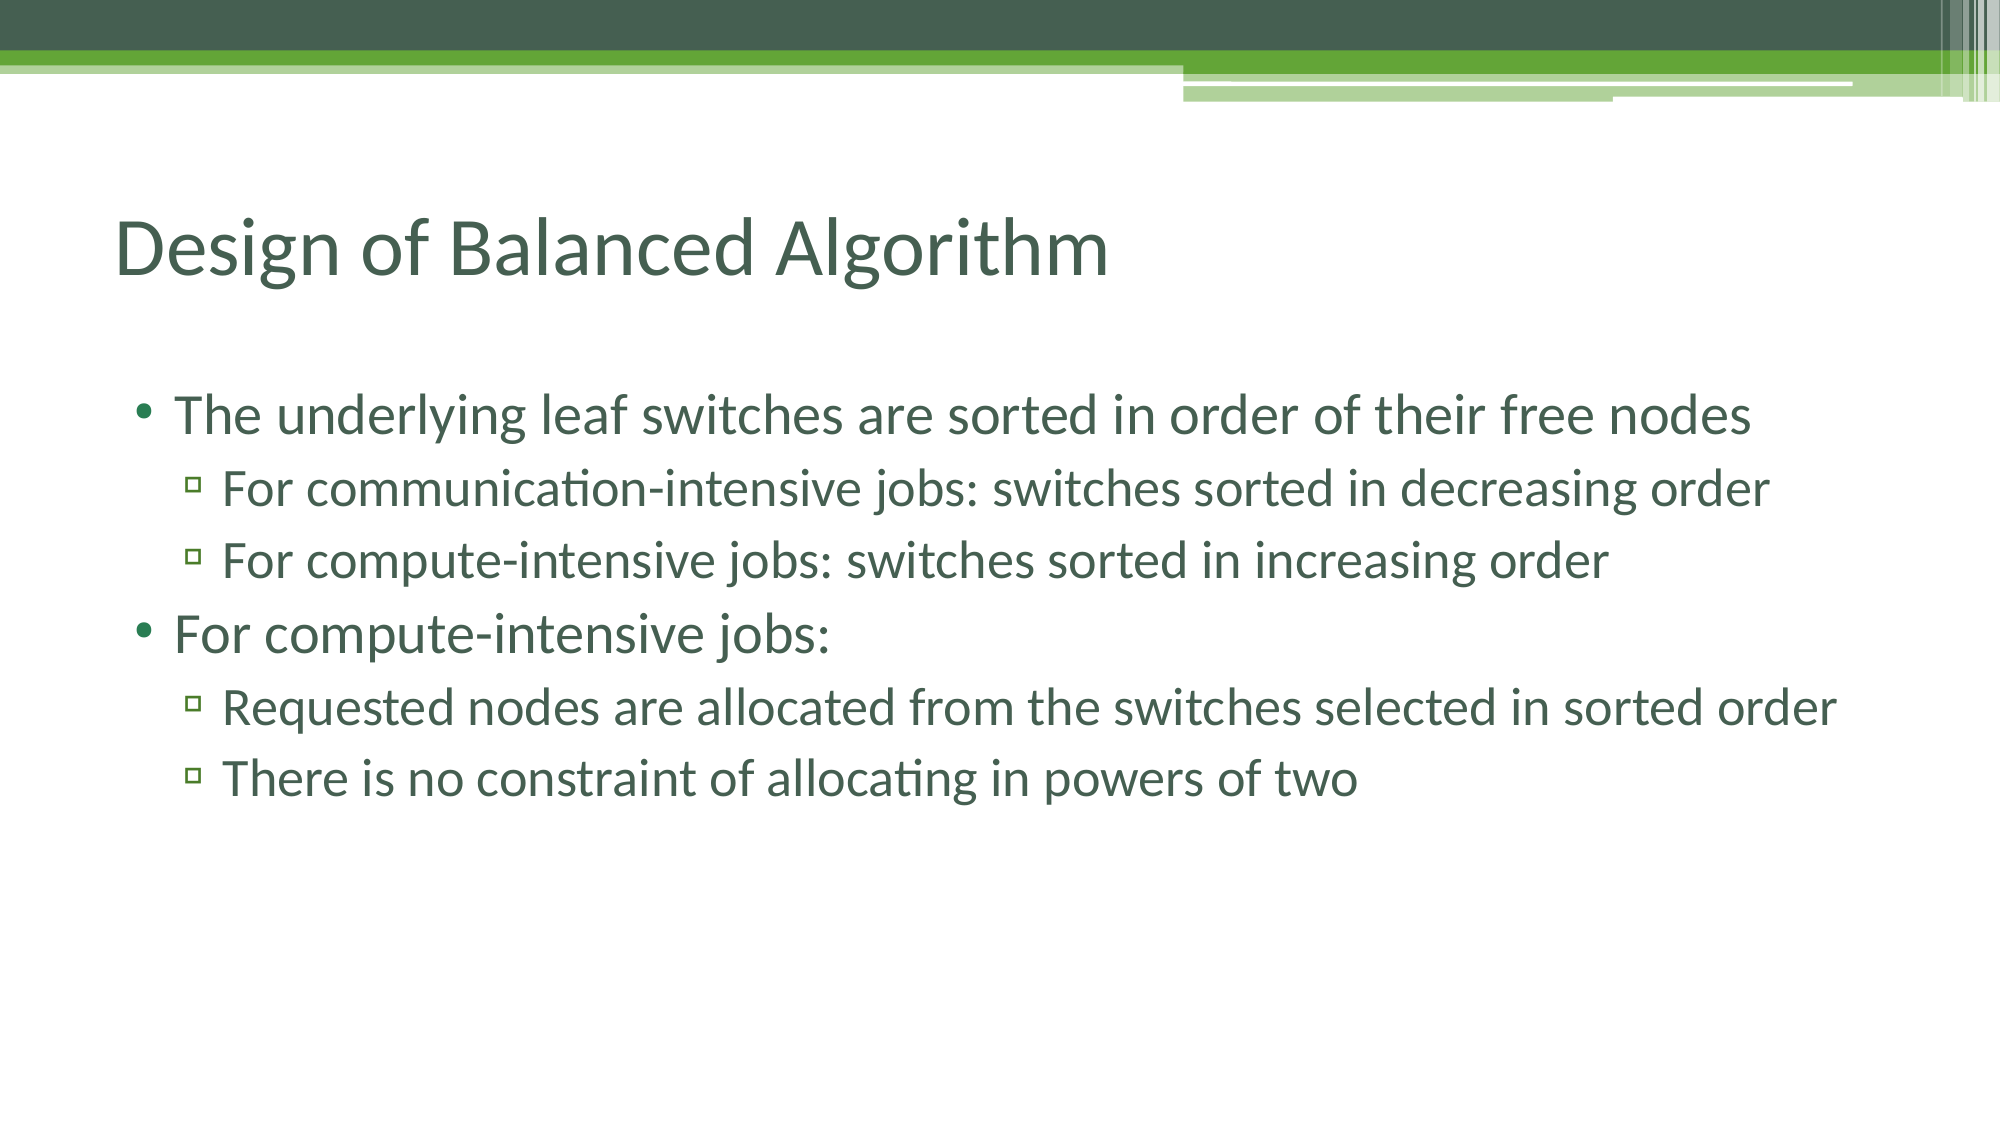

# Design of Balanced Algorithm
The underlying leaf switches are sorted in order of their free nodes
For communication-intensive jobs: switches sorted in decreasing order
For compute-intensive jobs: switches sorted in increasing order
For compute-intensive jobs:
Requested nodes are allocated from the switches selected in sorted order
There is no constraint of allocating in powers of two